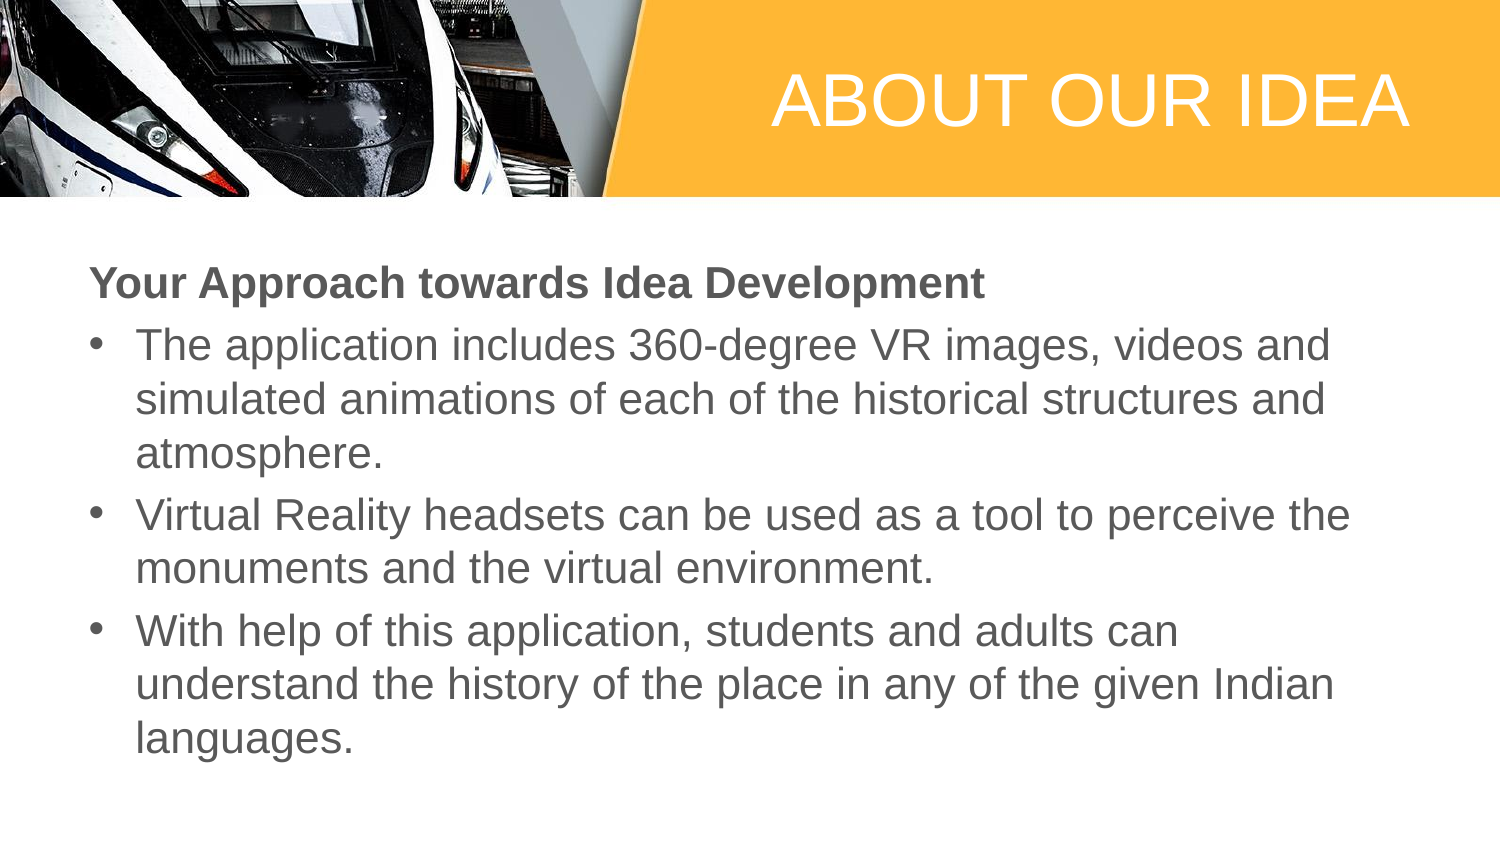

# ABOUT OUR IDEA
Your Approach towards Idea Development
The application includes 360-degree VR images, videos and simulated animations of each of the historical structures and atmosphere.
Virtual Reality headsets can be used as a tool to perceive the monuments and the virtual environment.
With help of this application, students and adults can understand the history of the place in any of the given Indian languages.